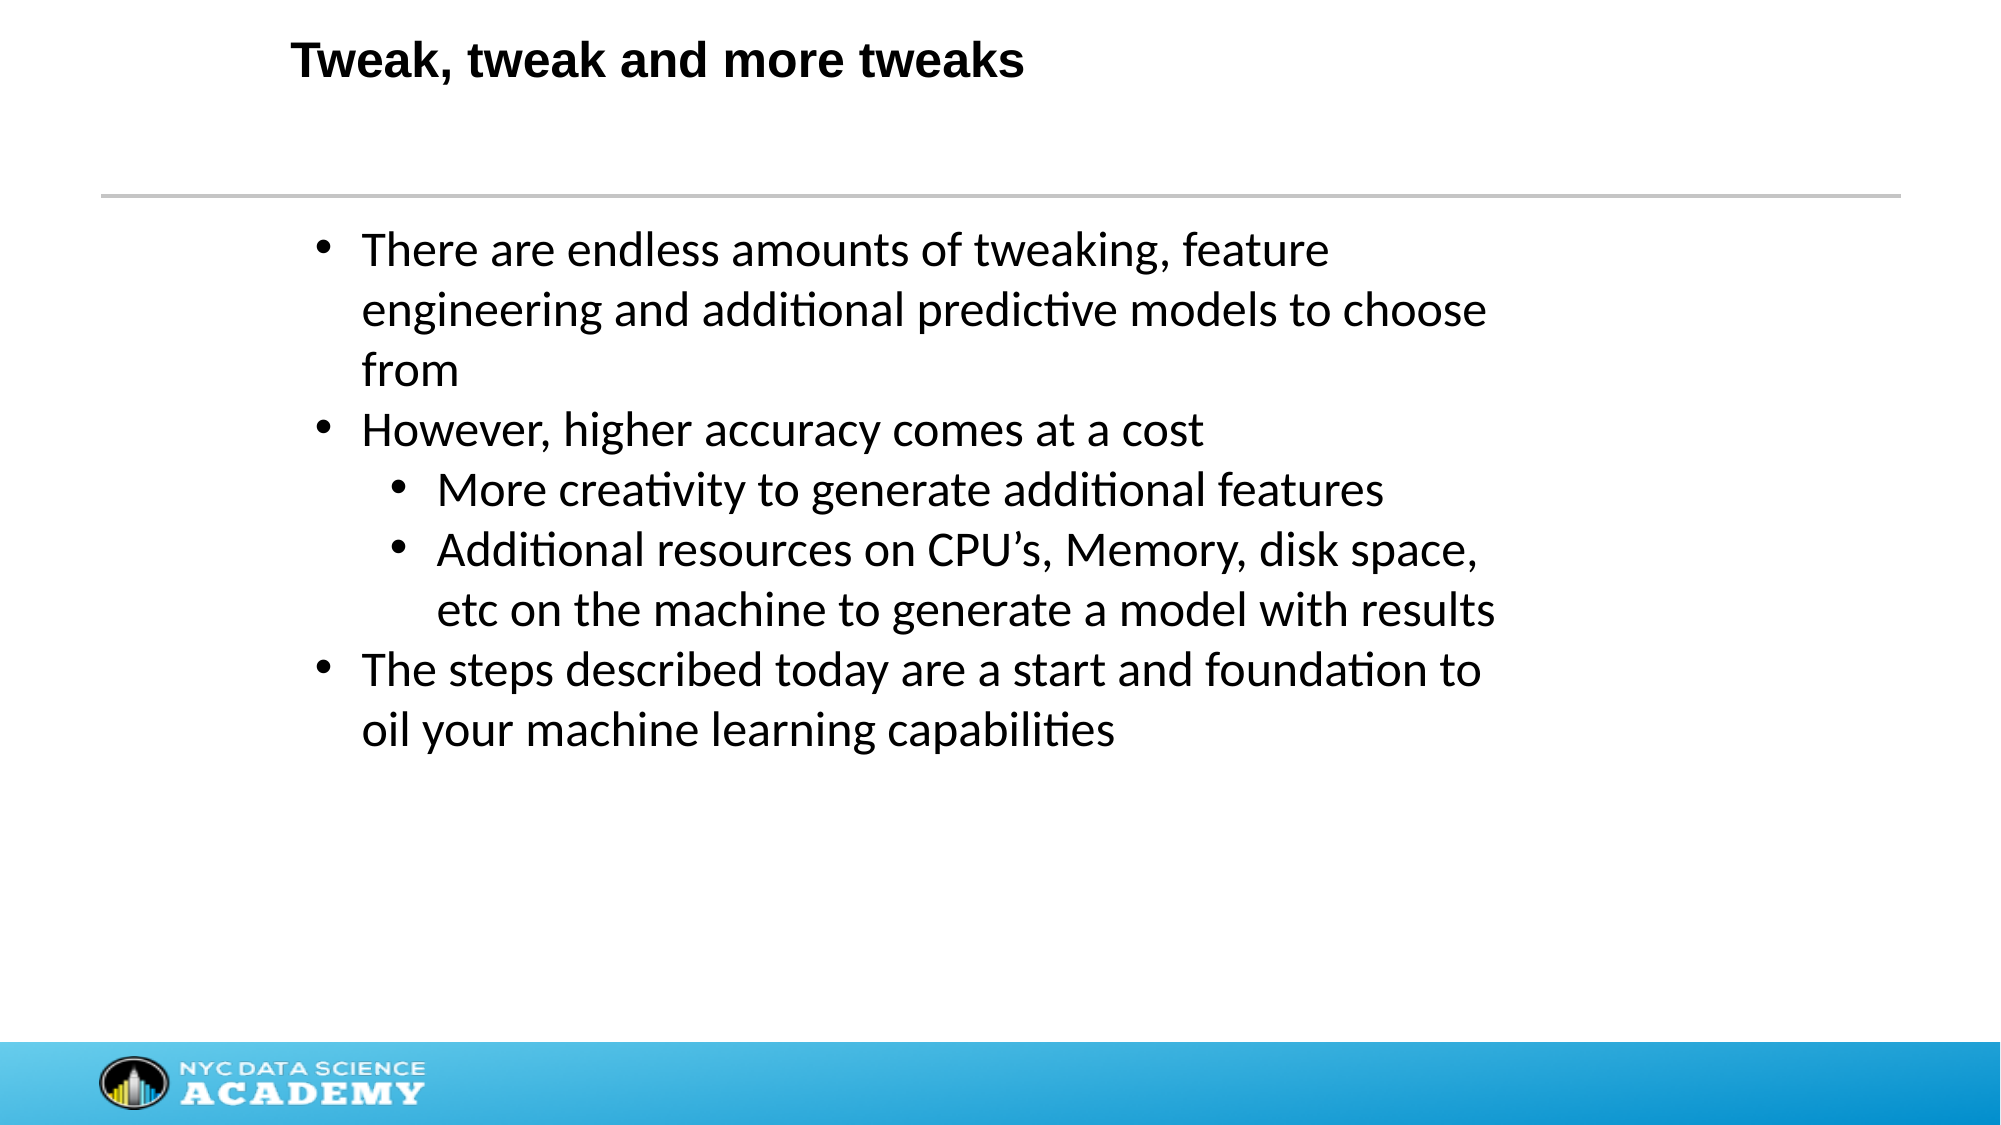

Tweak, tweak and more tweaks
There are endless amounts of tweaking, feature engineering and additional predictive models to choose from
However, higher accuracy comes at a cost
More creativity to generate additional features
Additional resources on CPU’s, Memory, disk space, etc on the machine to generate a model with results
The steps described today are a start and foundation to oil your machine learning capabilities